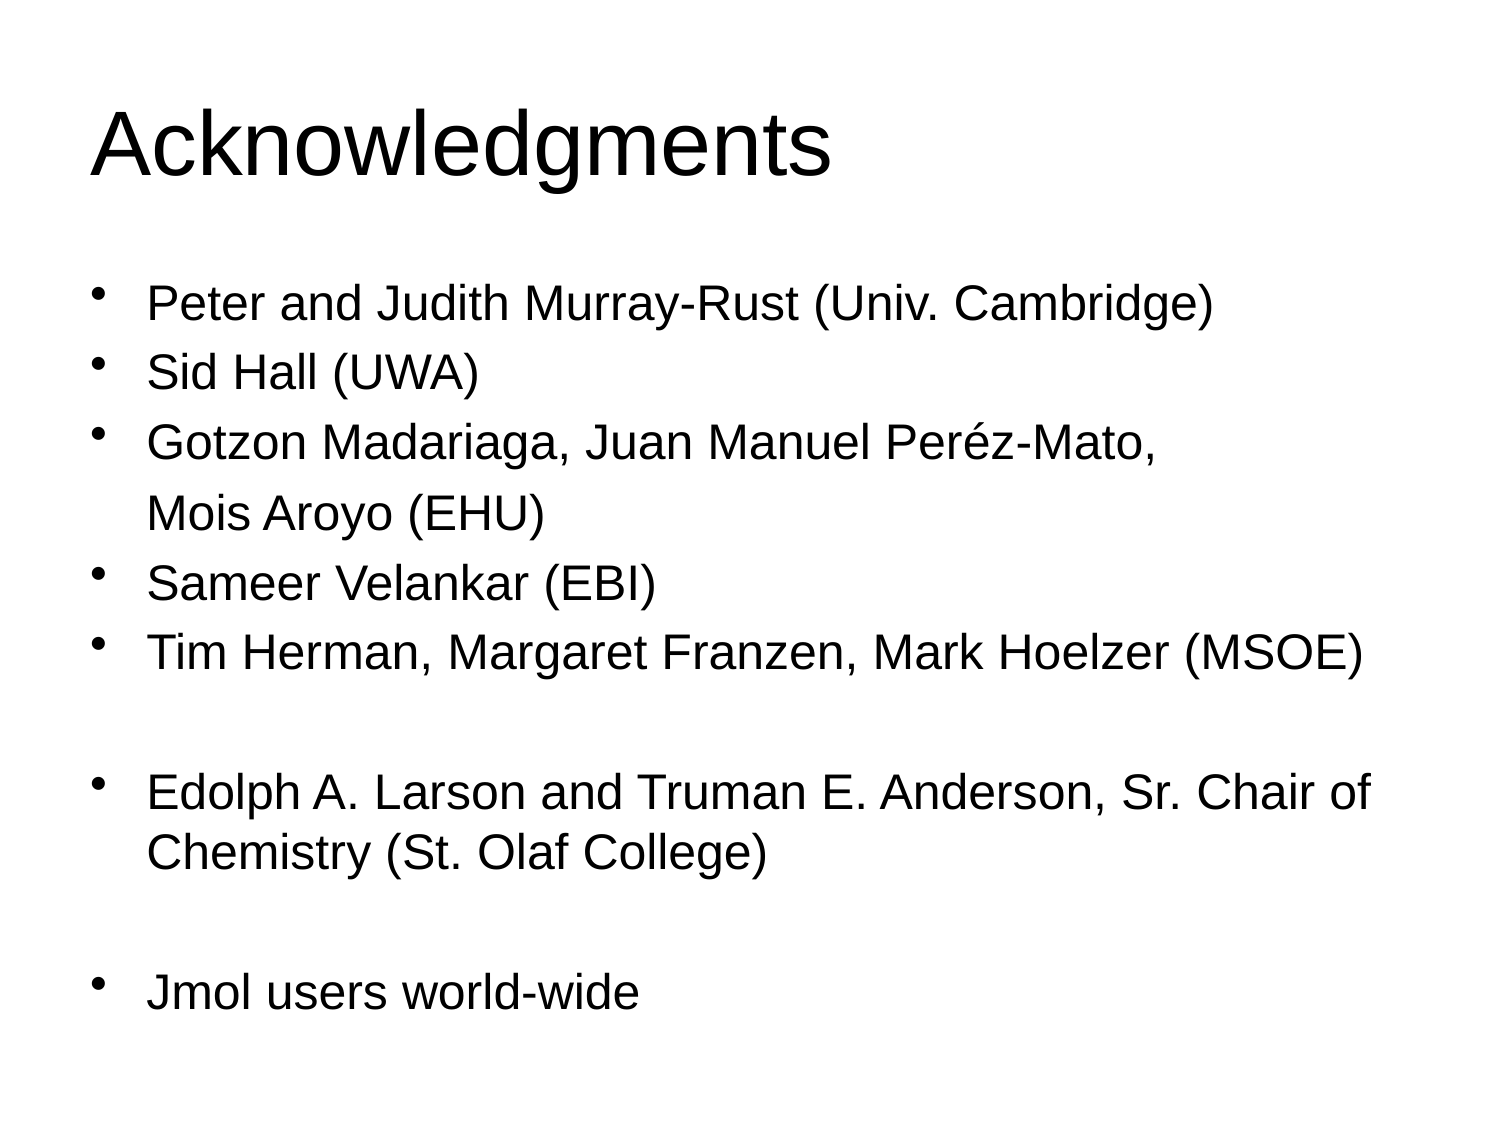

# Acknowledgments
Peter and Judith Murray-Rust (Univ. Cambridge)
Sid Hall (UWA)
Gotzon Madariaga, Juan Manuel Peréz-Mato,
    Mois Aroyo (EHU)
Sameer Velankar (EBI)
Tim Herman, Margaret Franzen, Mark Hoelzer (MSOE)

Edolph A. Larson and Truman E. Anderson, Sr. Chair of Chemistry (St. Olaf College)

Jmol users world-wide